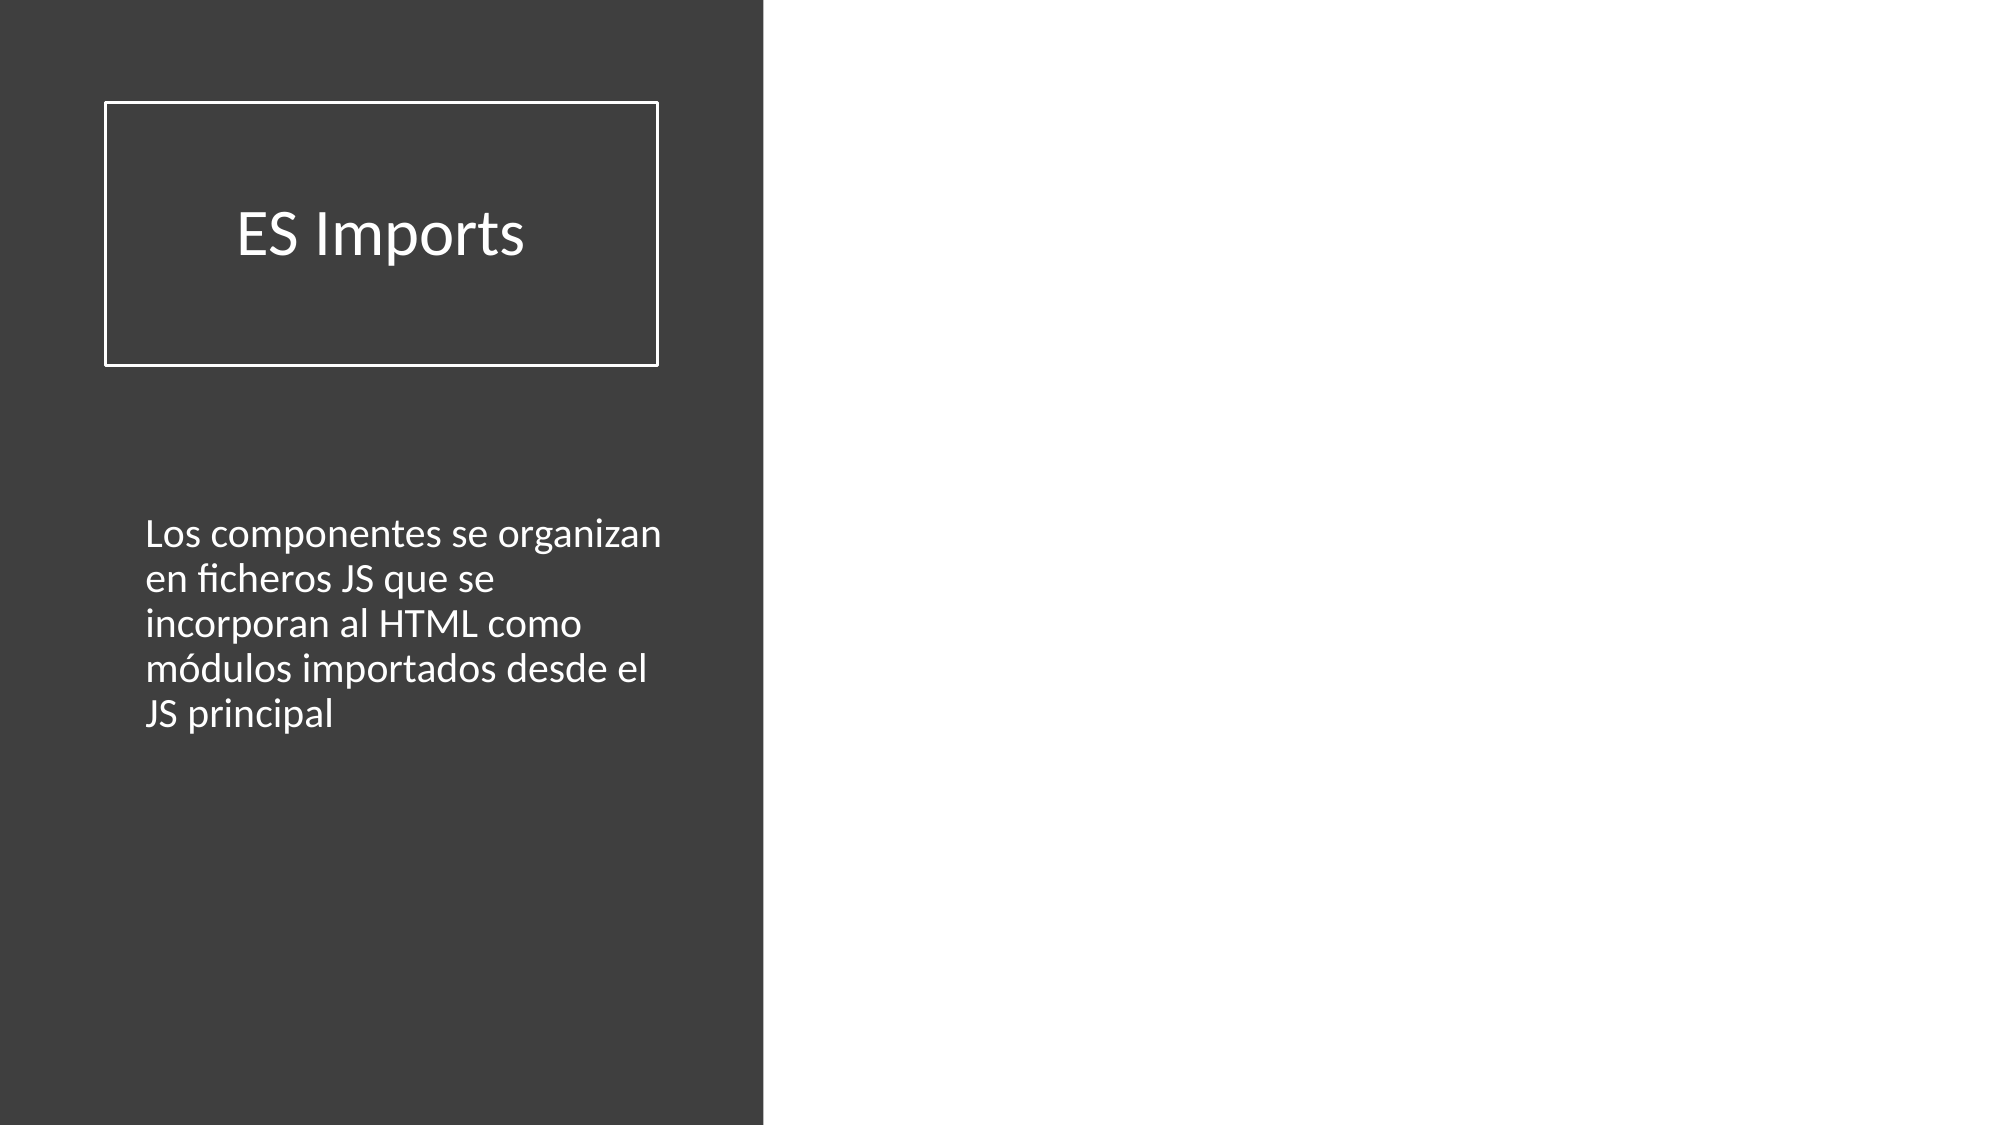

# ES Imports
Los componentes se organizan en ficheros JS que se incorporan al HTML como módulos importados desde el JS principal